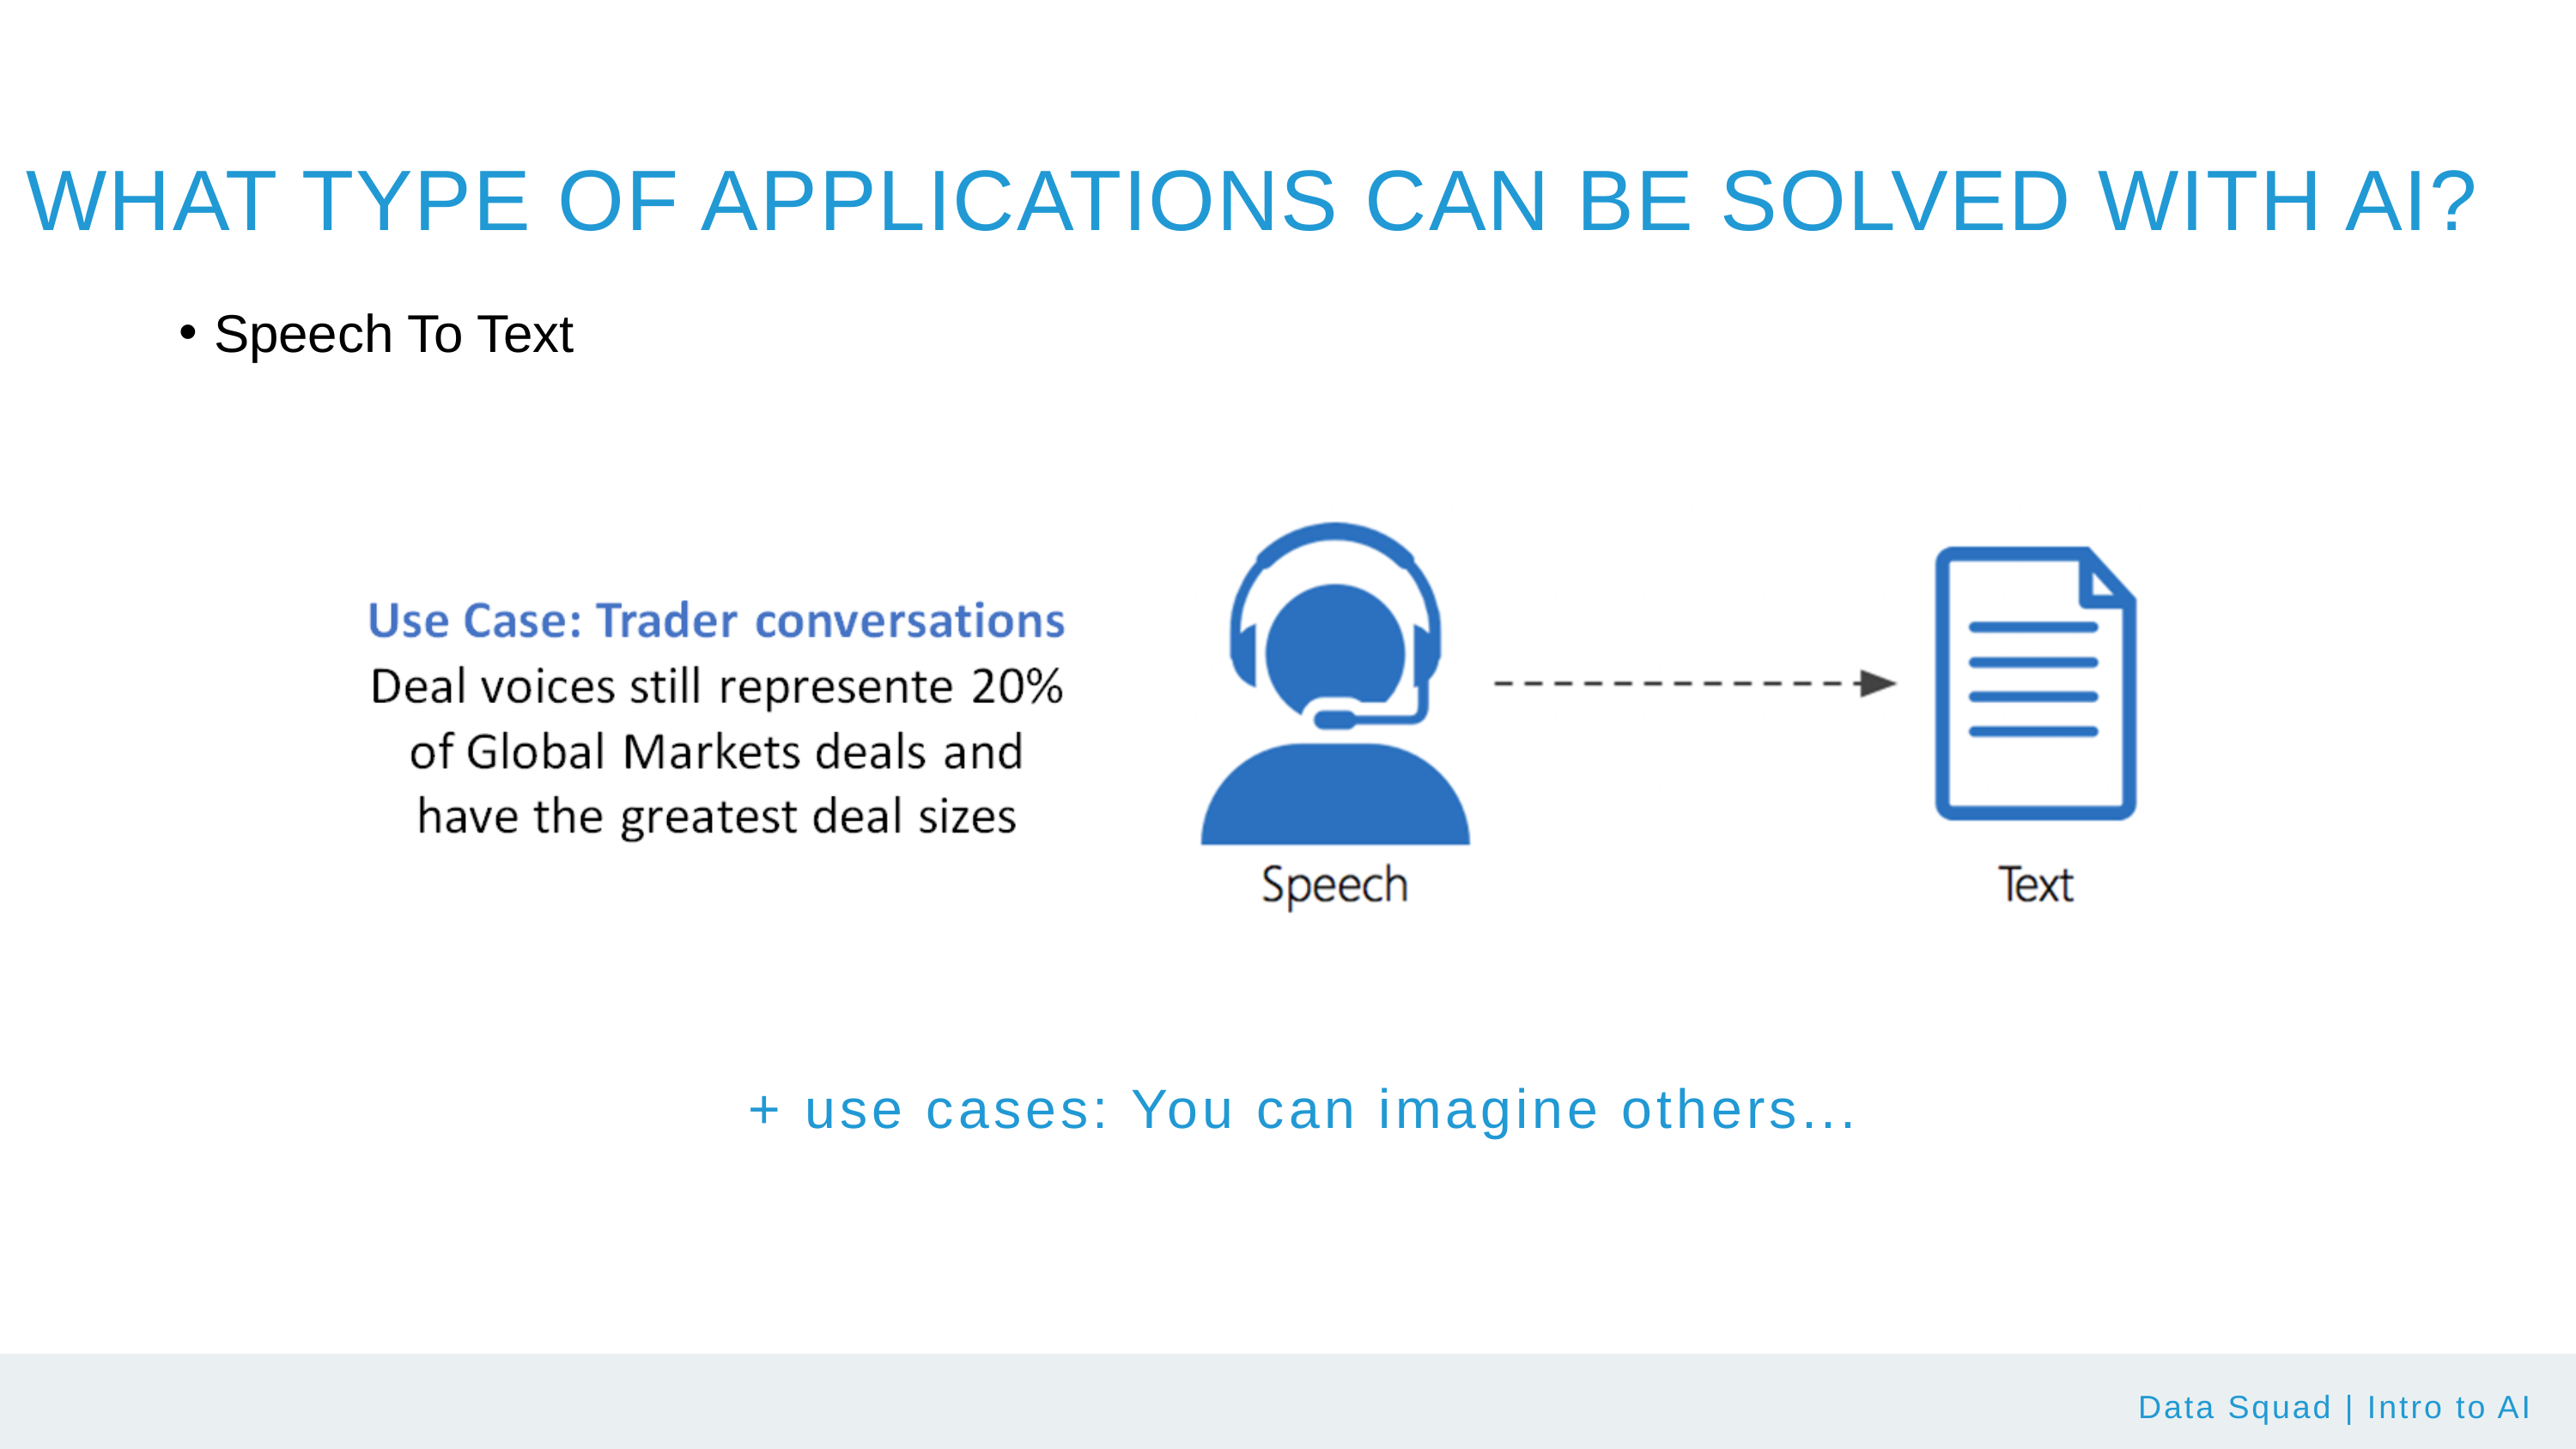

WHAT TYPE OF APPLICATIONS CAN BE SOLVED WITH AI?
Speech To Text

+ use cases: You can imagine others...

Data Squad | Intro to AI